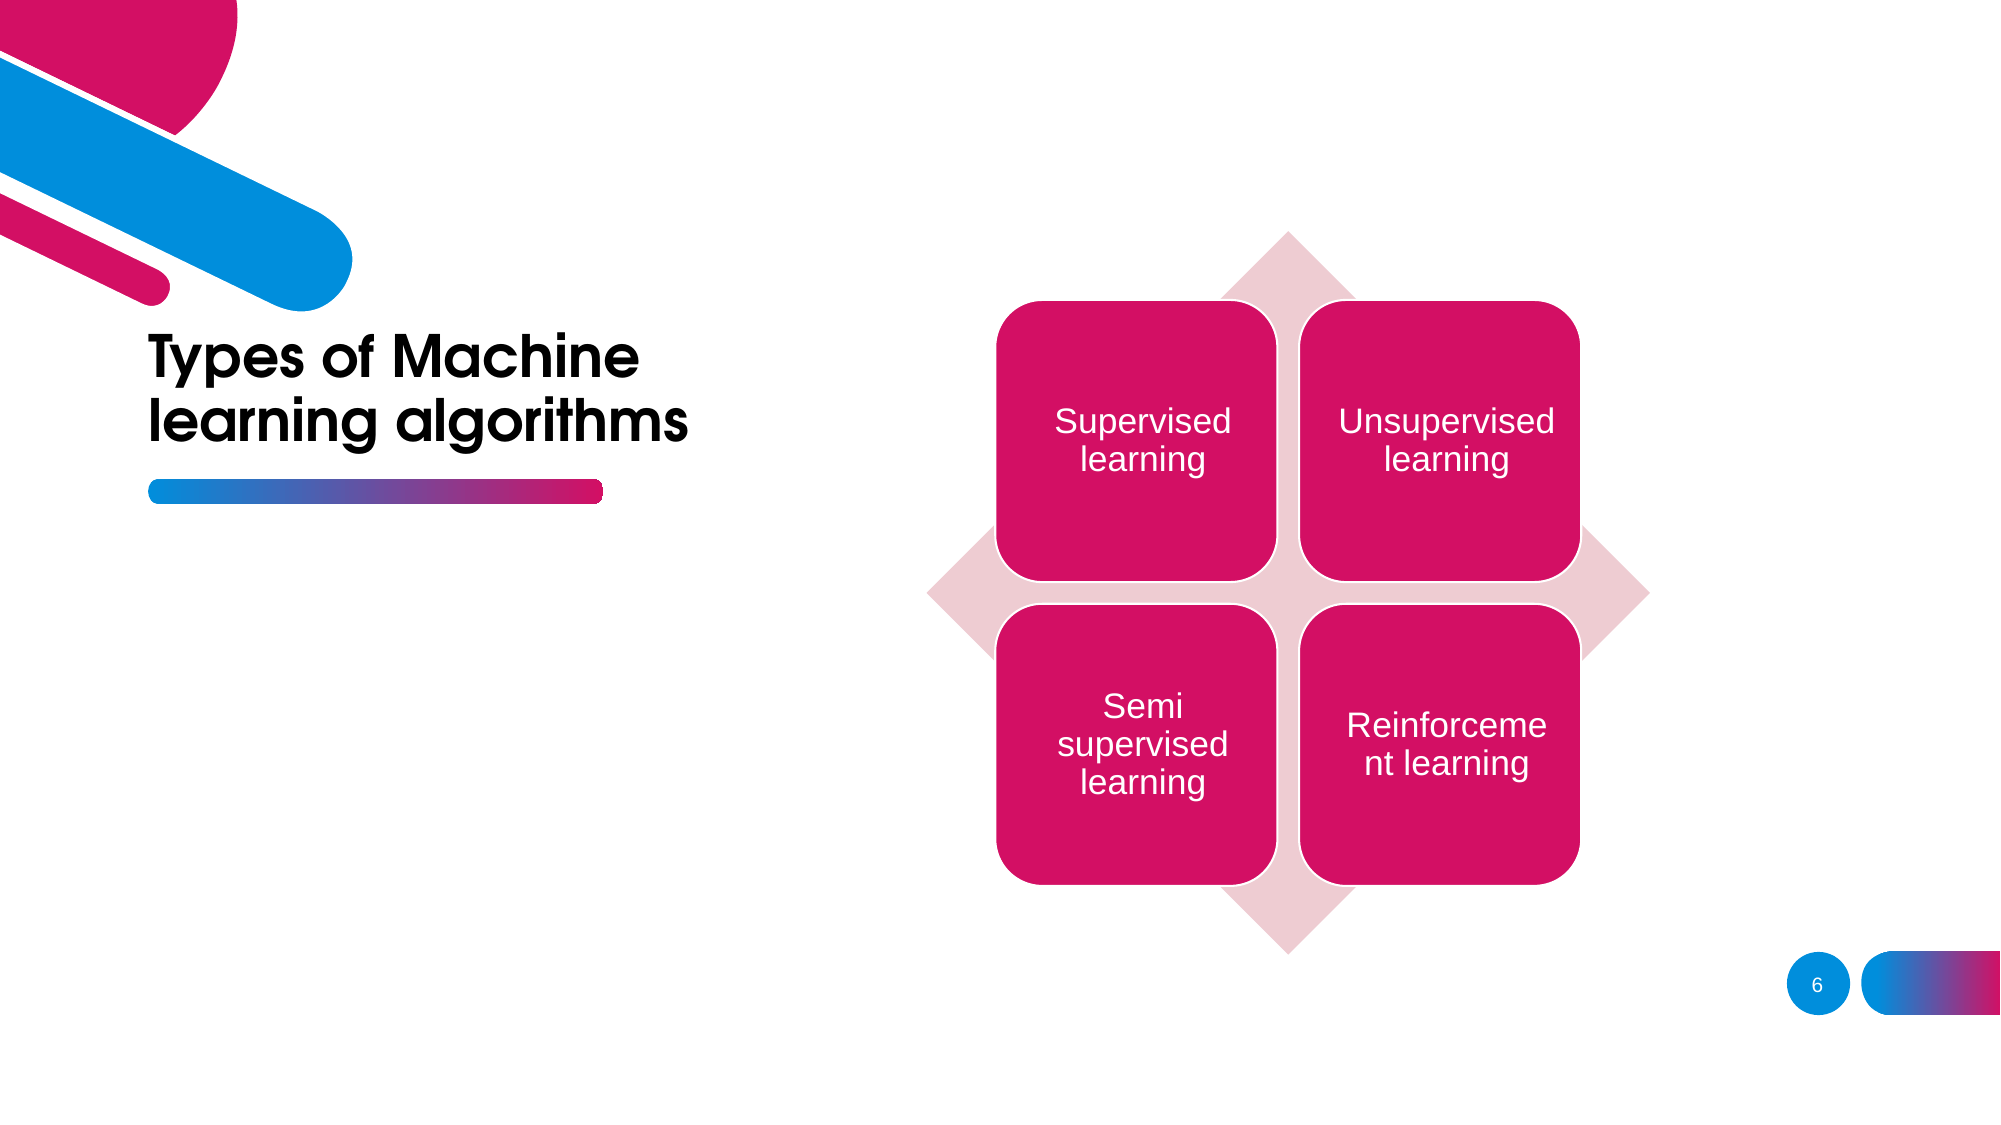

Supervised learning
Unsupervised learning
Semi supervised learning
Reinforcement learning
# Types of Machine learning algorithms
6